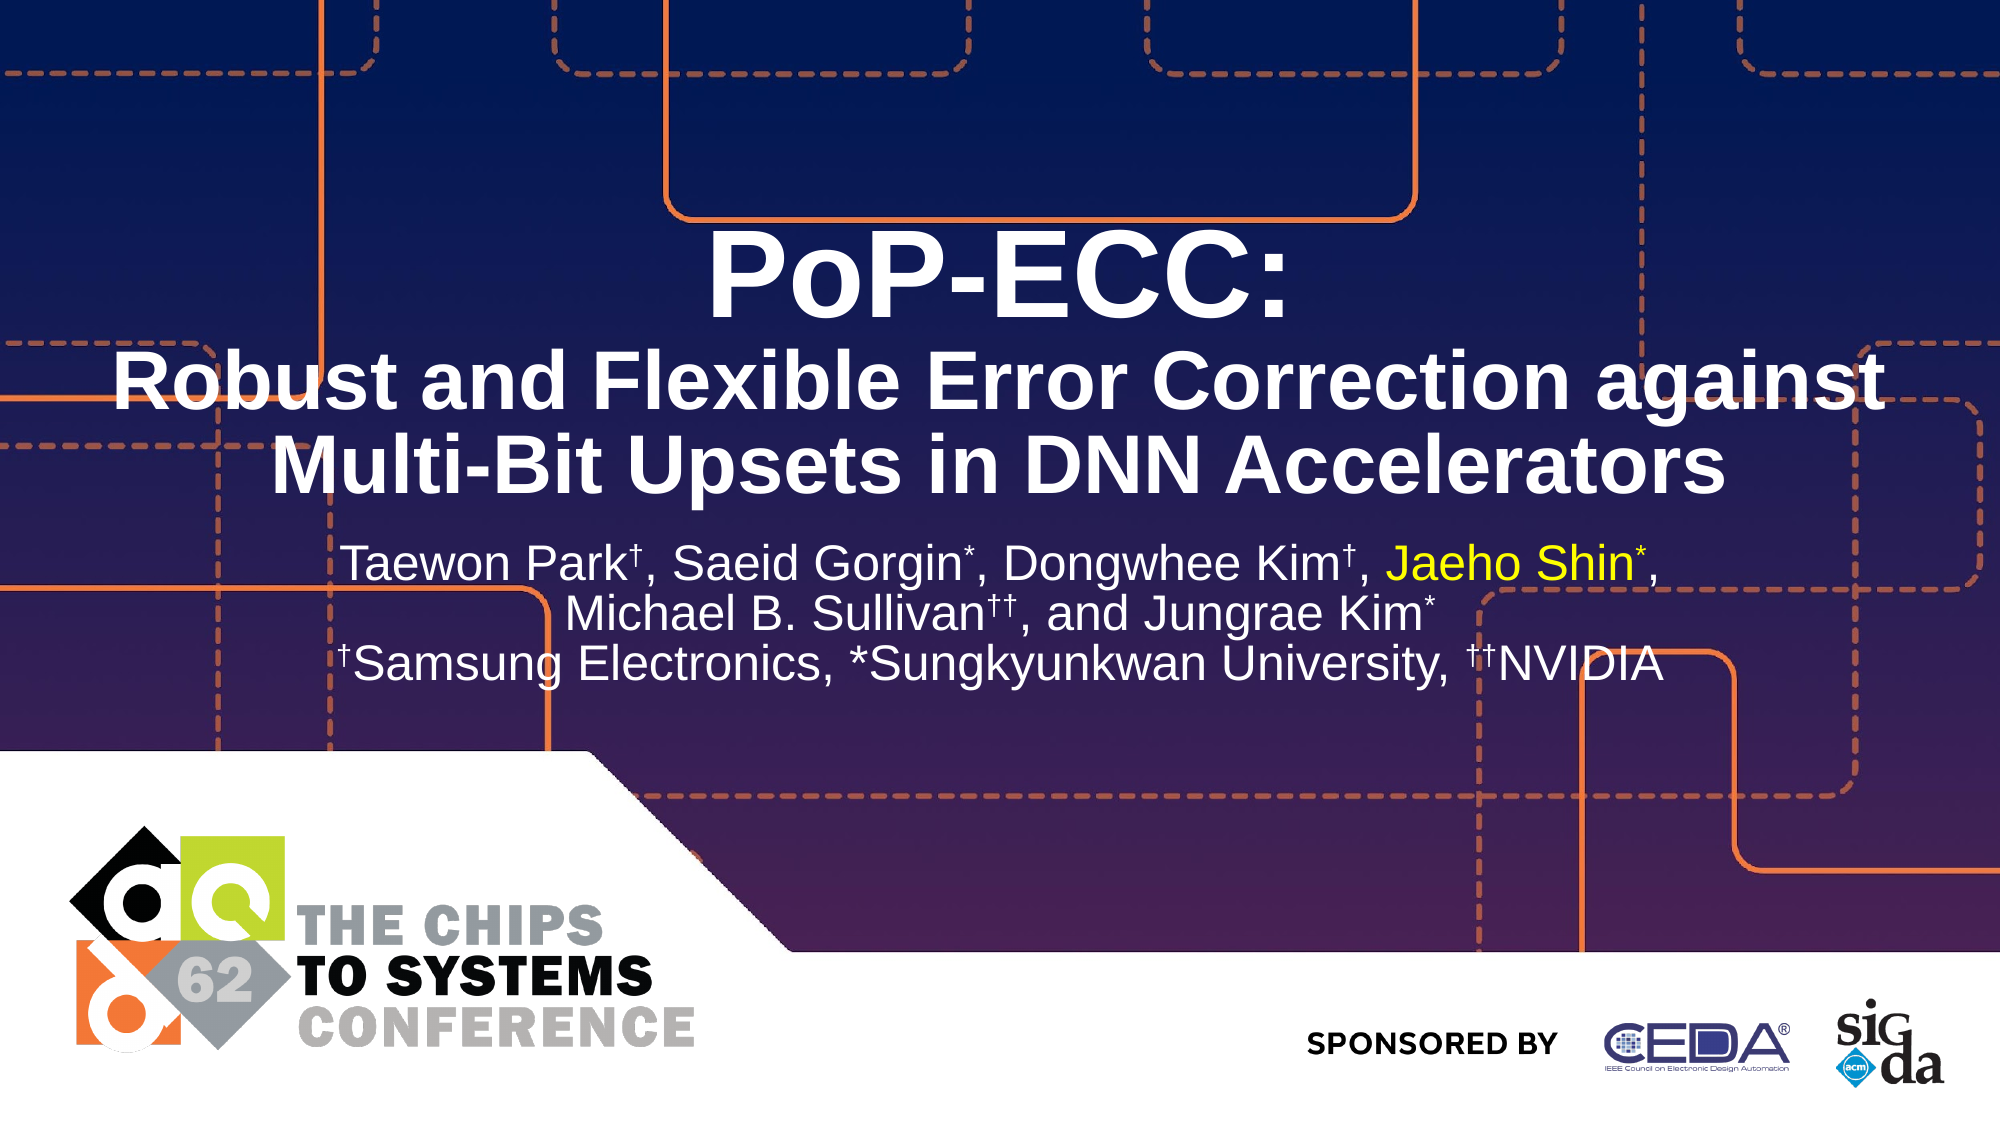

# PoP-ECC: Robust and Flexible Error Correction against Multi-Bit Upsets in DNN Accelerators
Taewon Park†, Saeid Gorgin*, Dongwhee Kim†, Jaeho Shin*, Michael B. Sullivan††, and Jungrae Kim*
†Samsung Electronics, *Sungkyunkwan University, ††NVIDIA